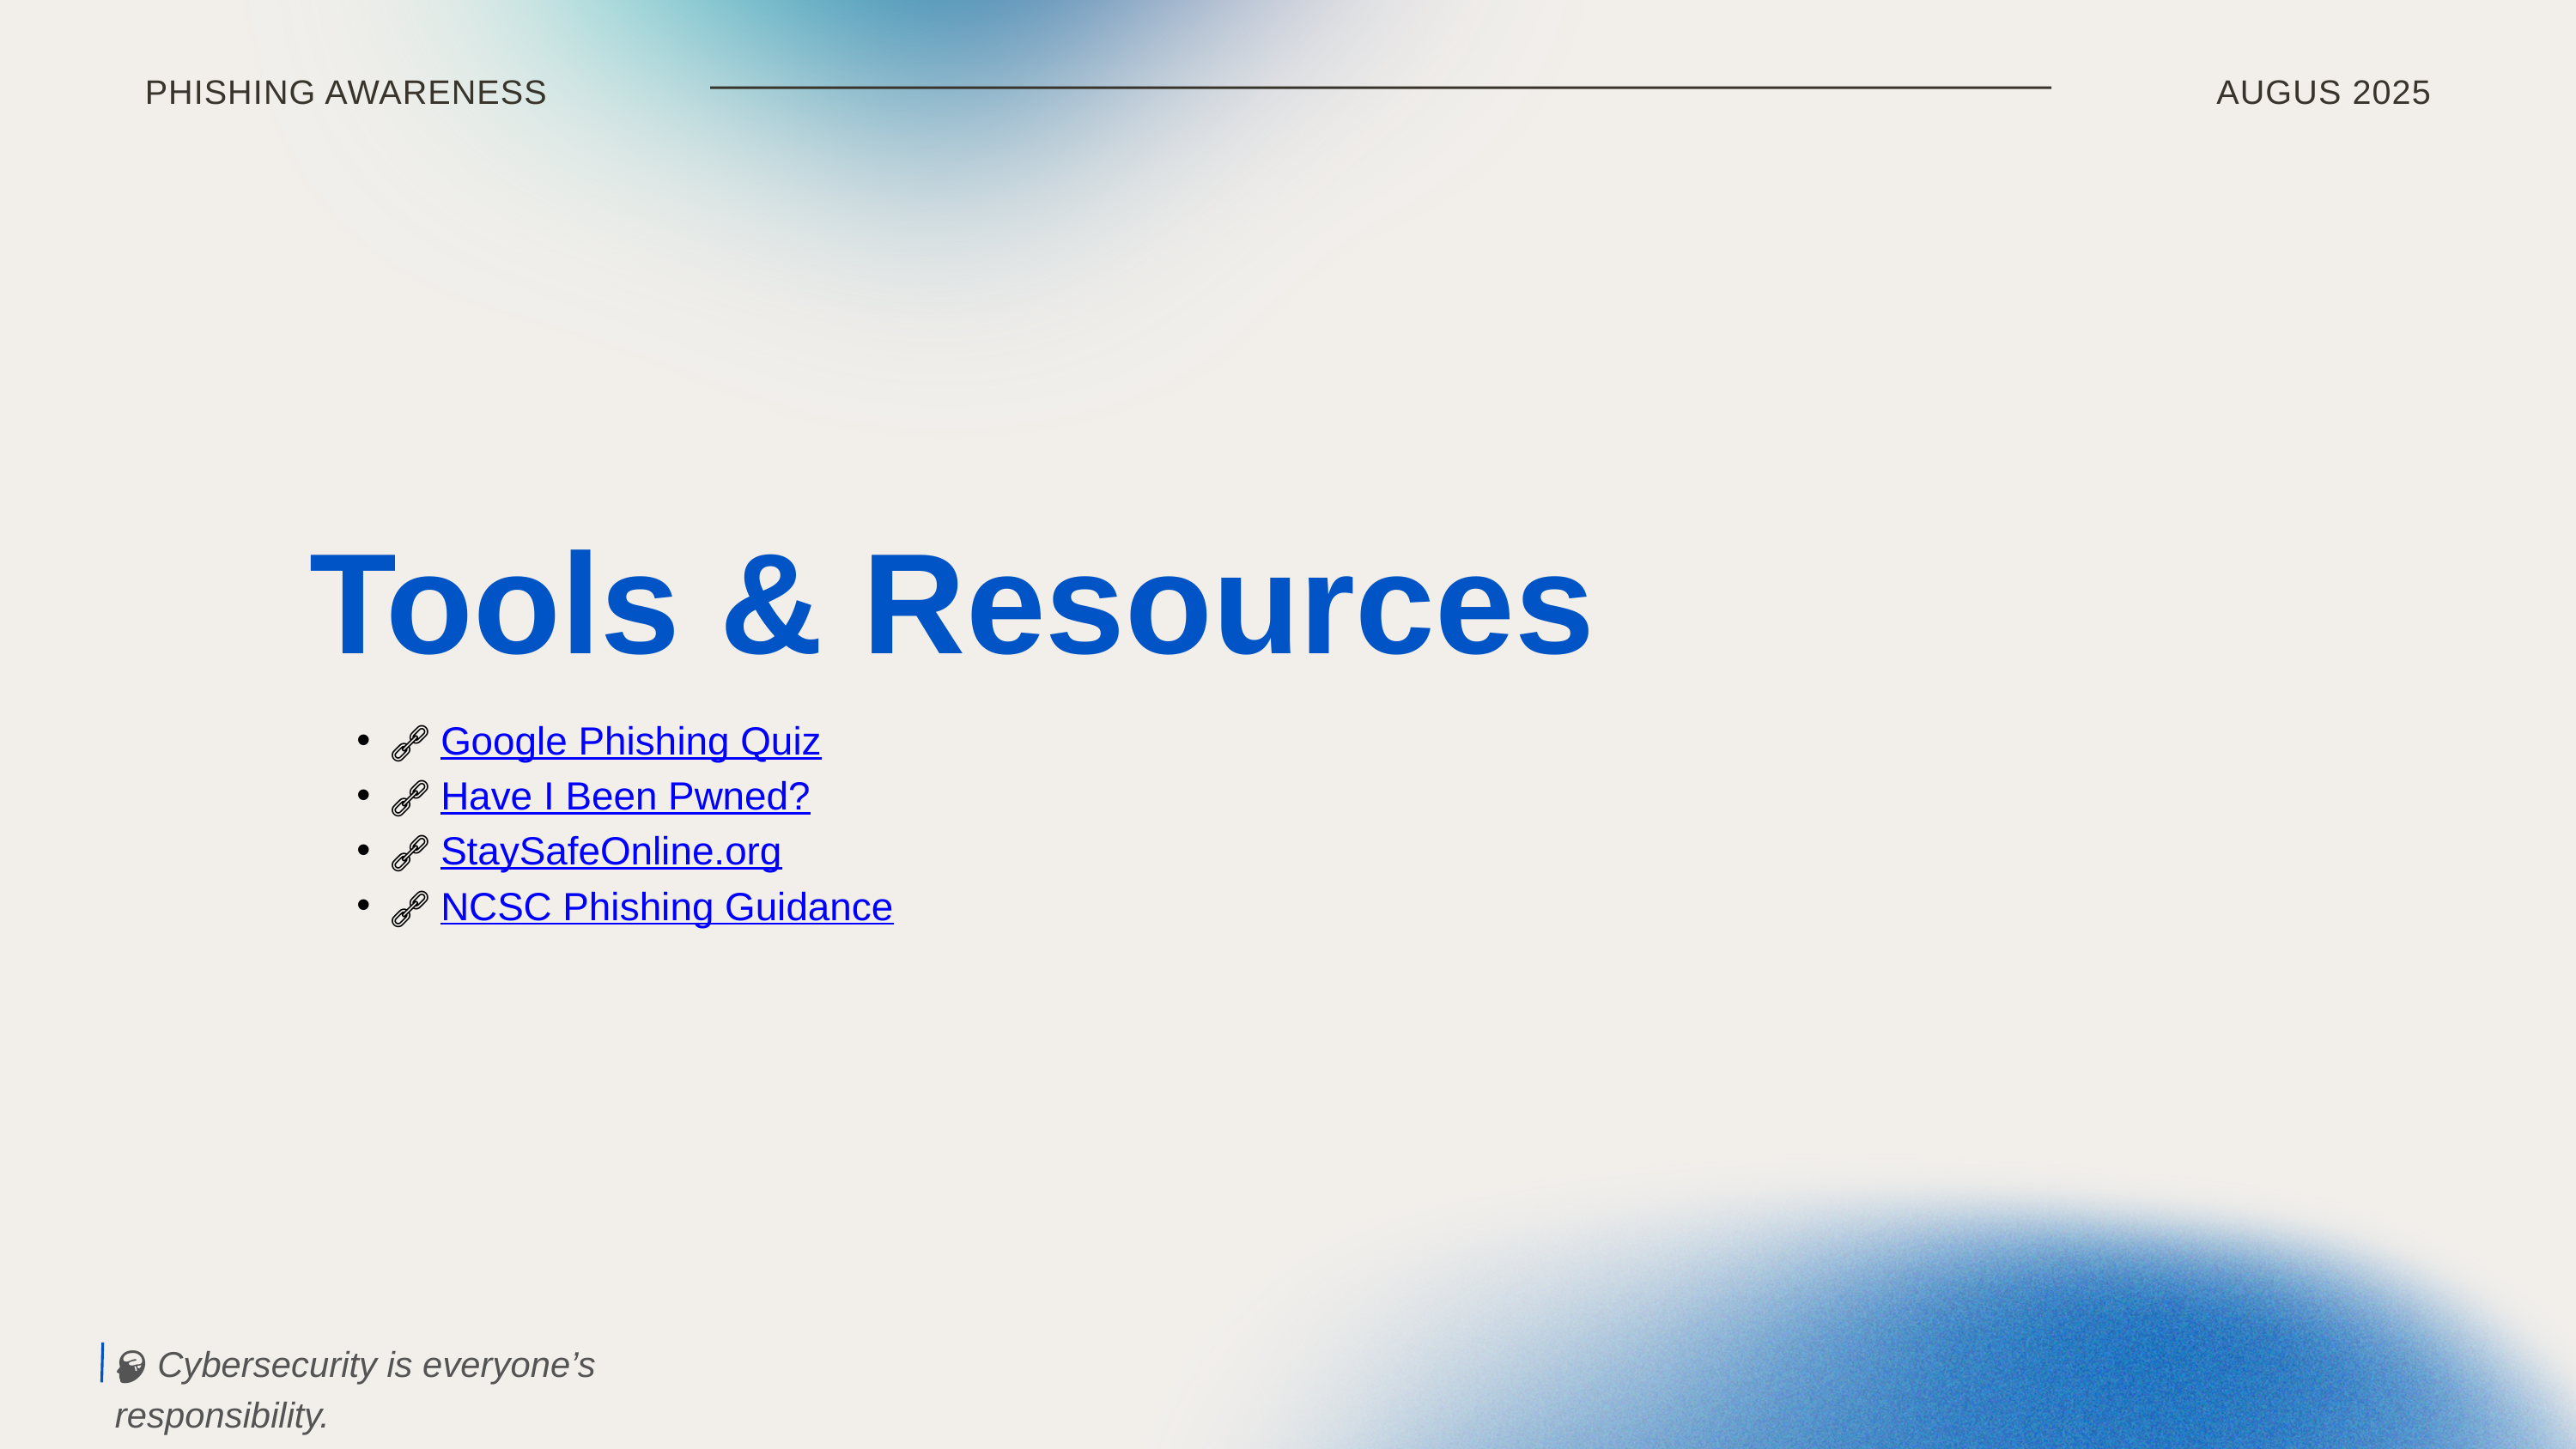

PHISHING AWARENESS
AUGUS 2025

Tools & Resources
🔗 Google Phishing Quiz
🔗 Have I Been Pwned?
🔗 StaySafeOnline.org
🔗 NCSC Phishing Guidance

🧠 Cybersecurity is everyone’s responsibility.